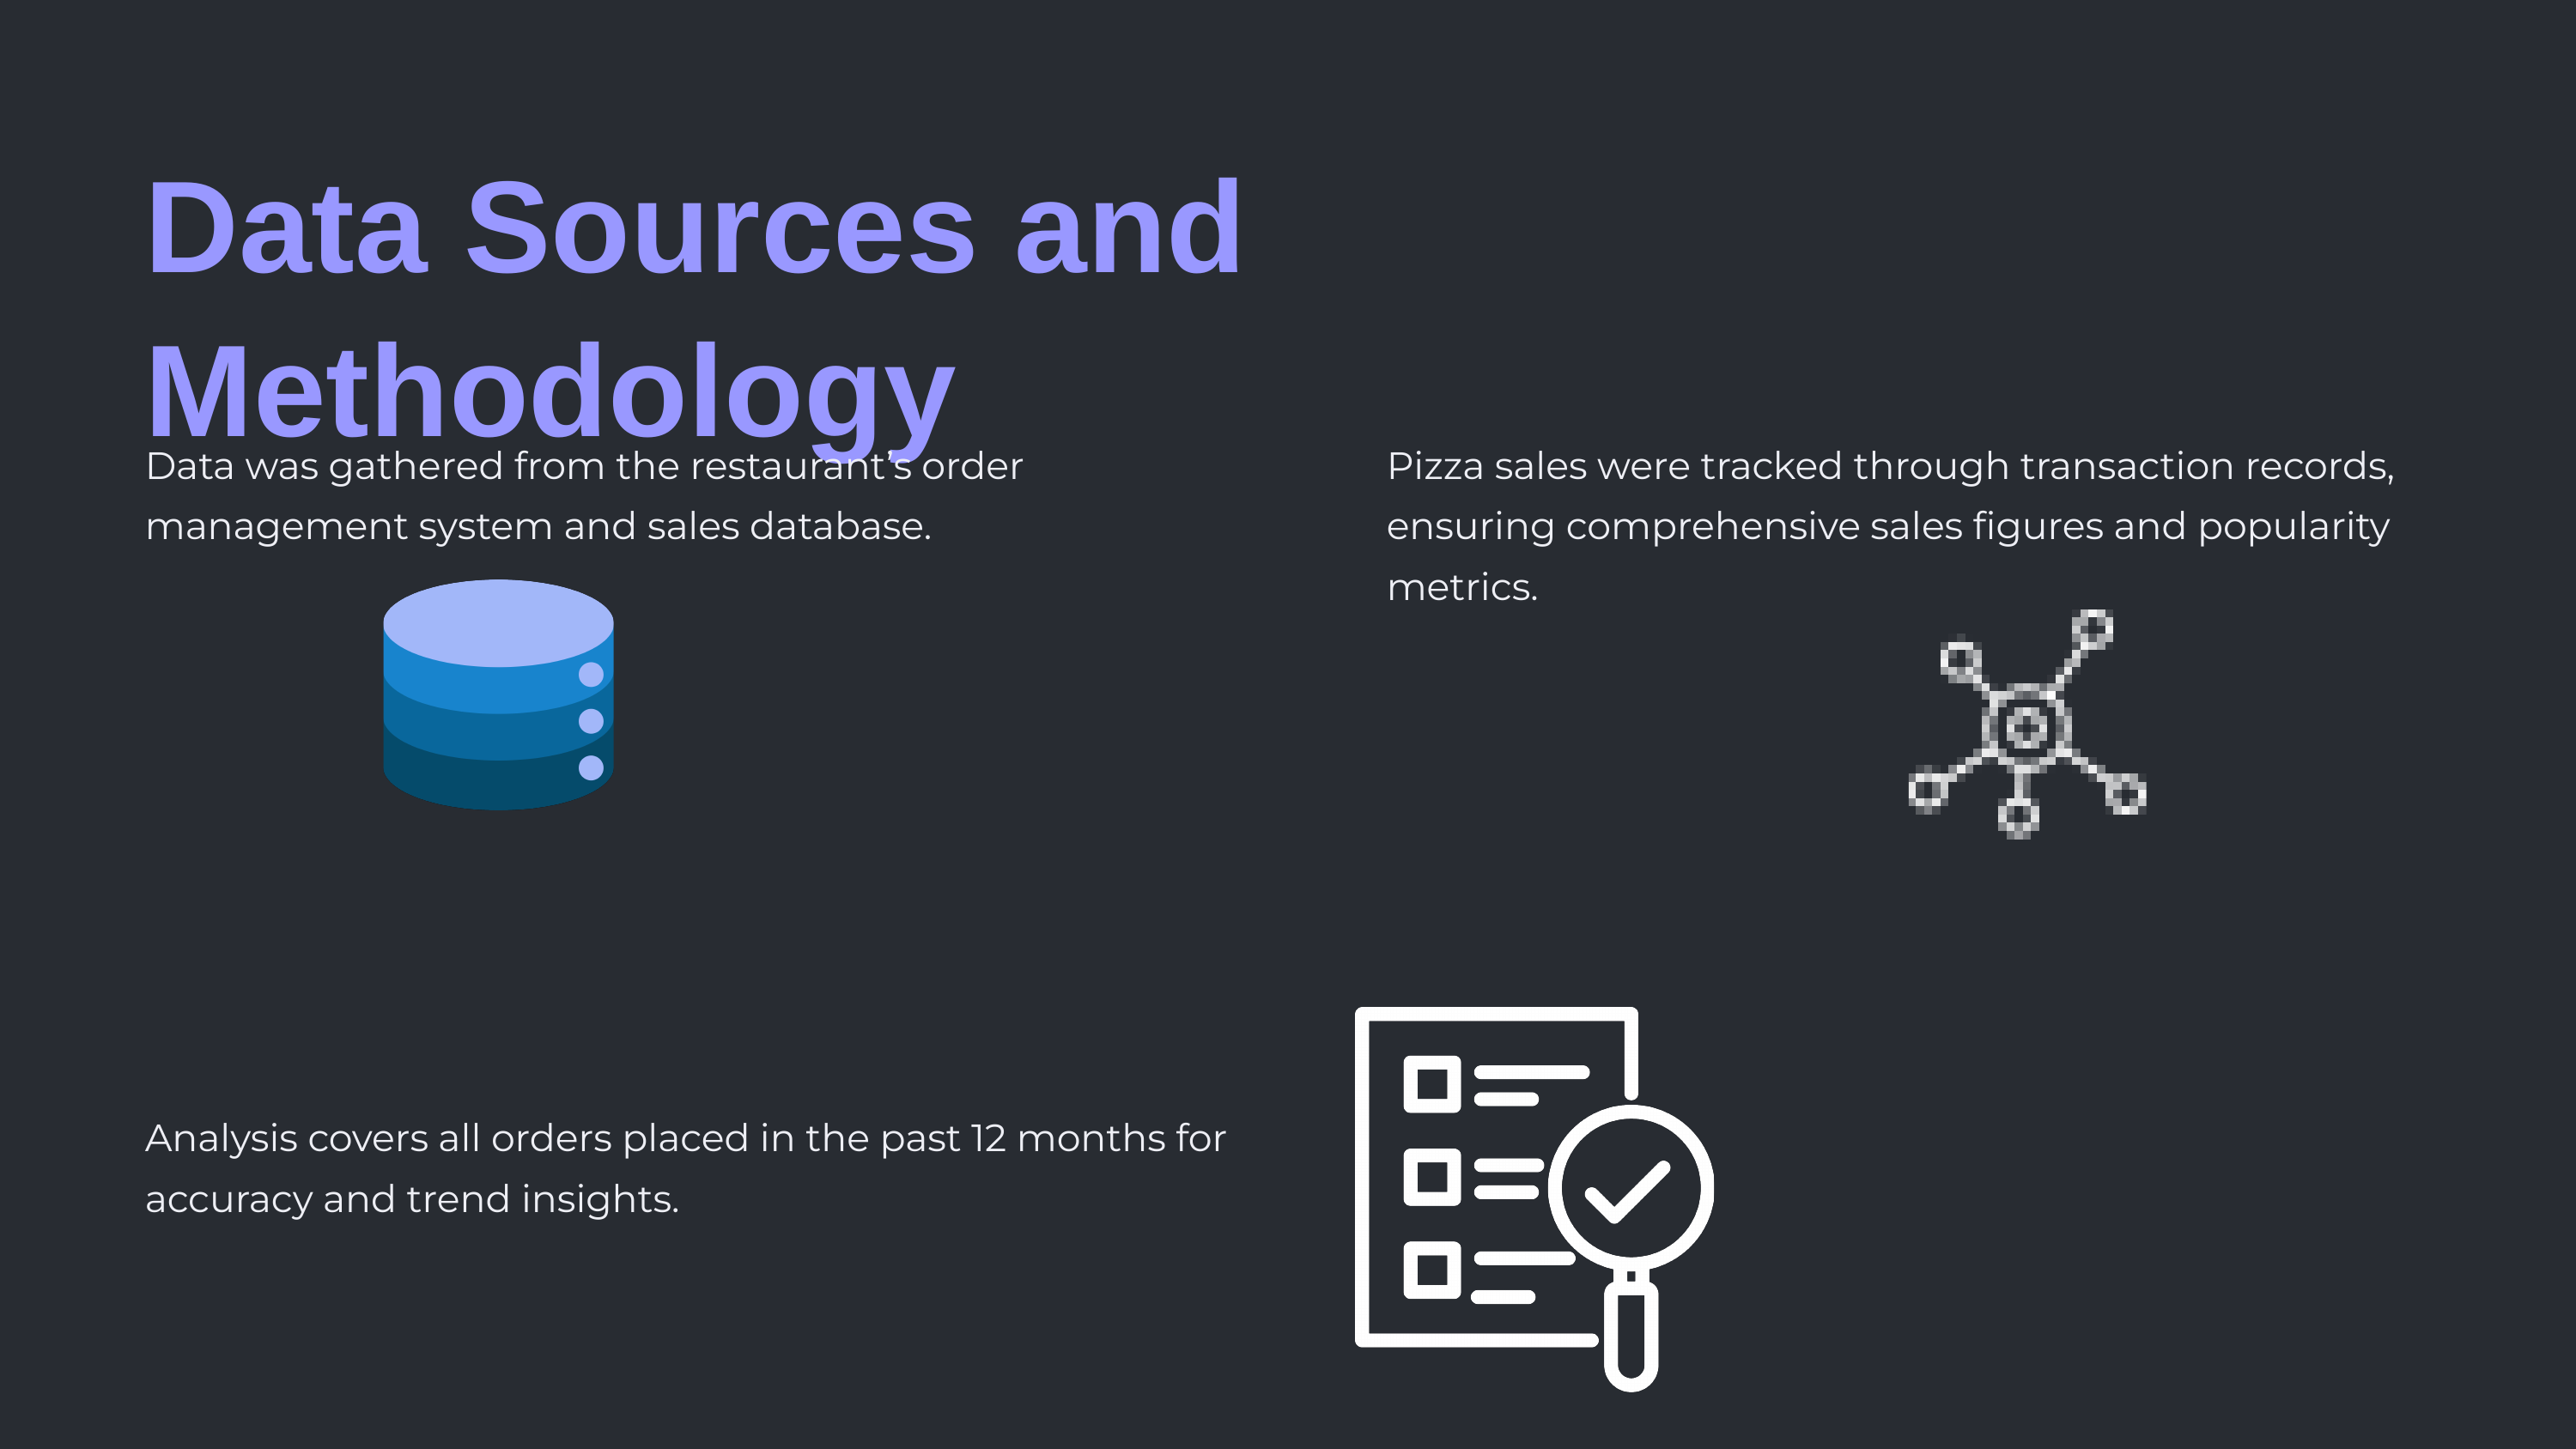

Data Sources and Methodology
Data was gathered from the restaurant’s order management system and sales database.
Pizza sales were tracked through transaction records, ensuring comprehensive sales figures and popularity metrics.

Analysis covers all orders placed in the past 12 months for accuracy and trend insights.